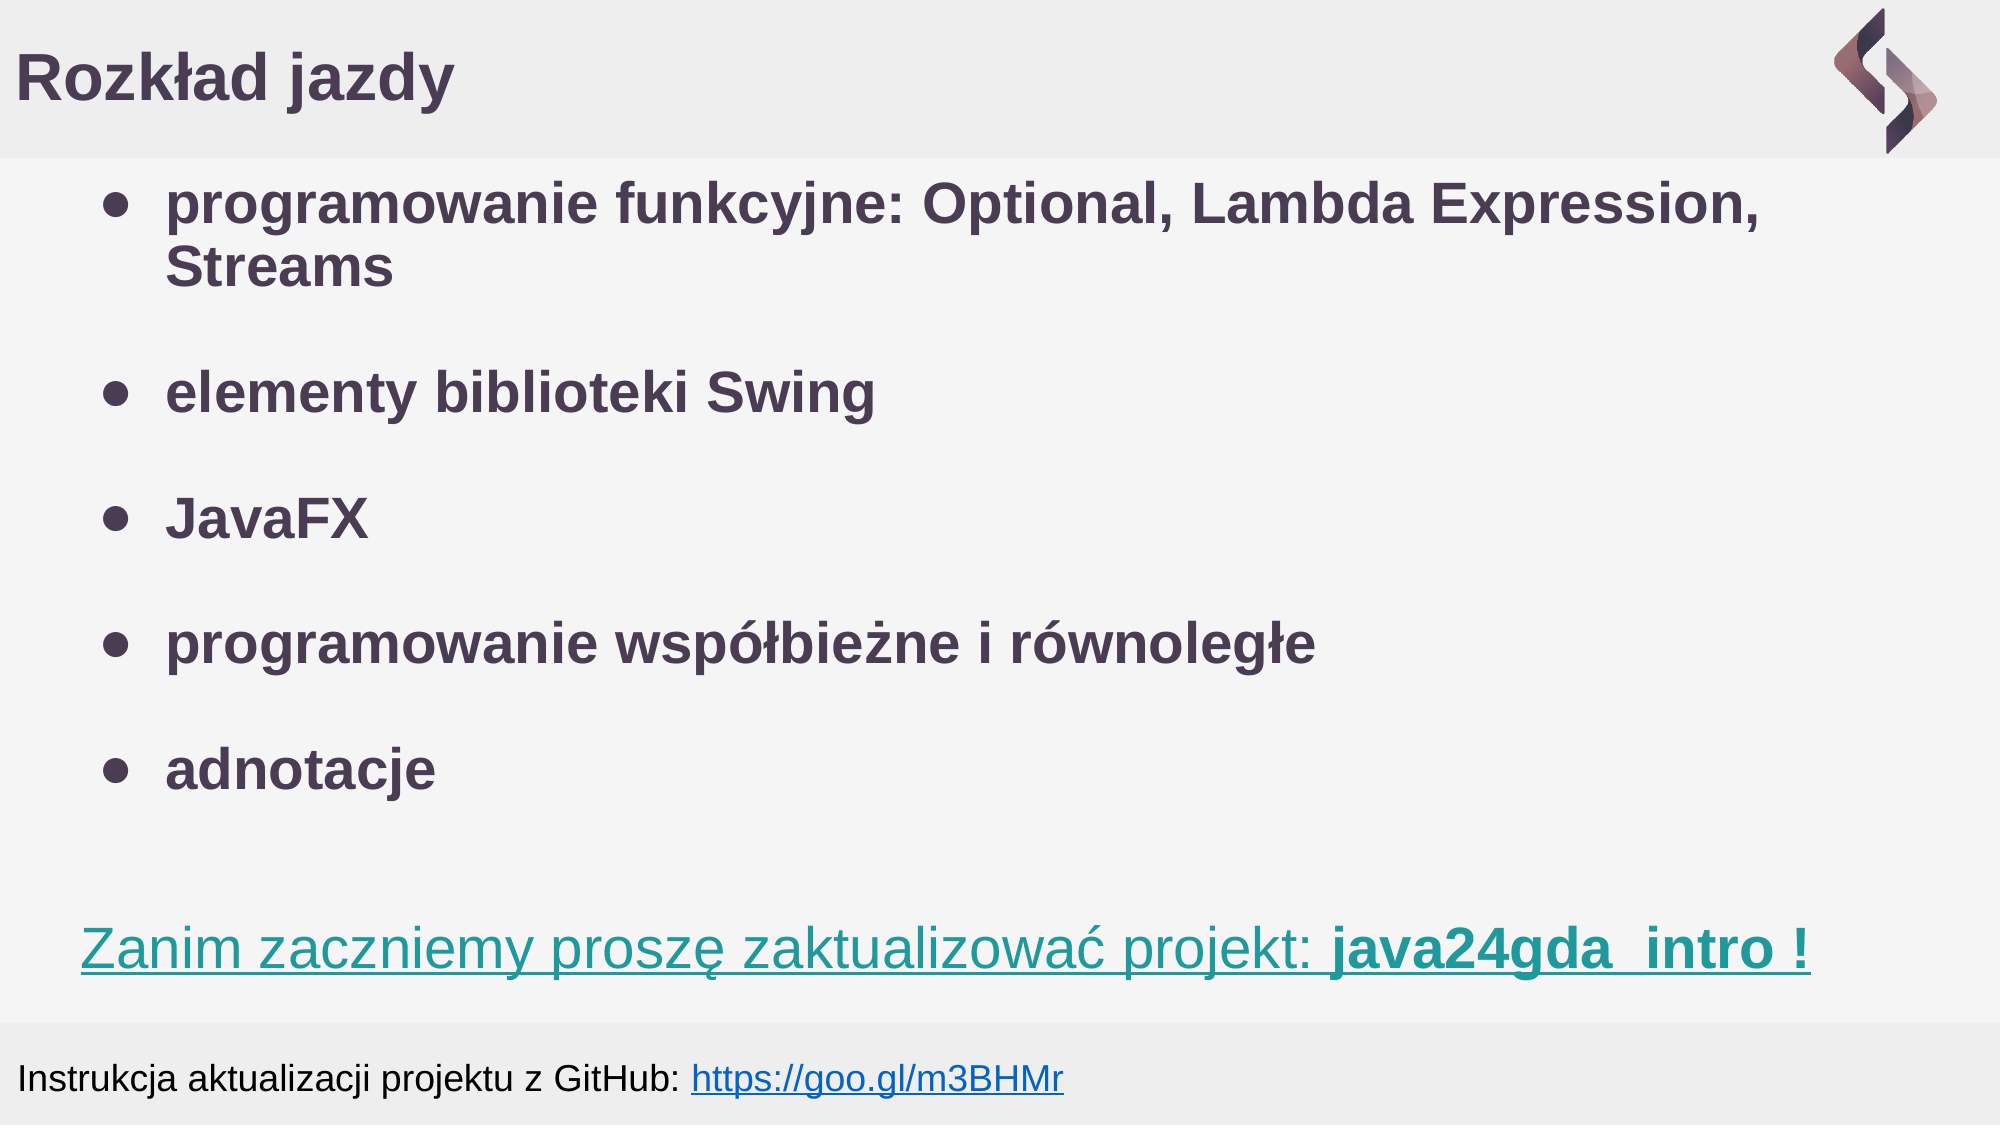

# Rozkład jazdy
programowanie funkcyjne: Optional, Lambda Expression, Streams

elementy biblioteki Swing

JavaFX

programowanie współbieżne i równoległe

adnotacje

Zanim zaczniemy proszę zaktualizować projekt: java24gda_intro !
Instrukcja aktualizacji projektu z GitHub: https://goo.gl/m3BHMr